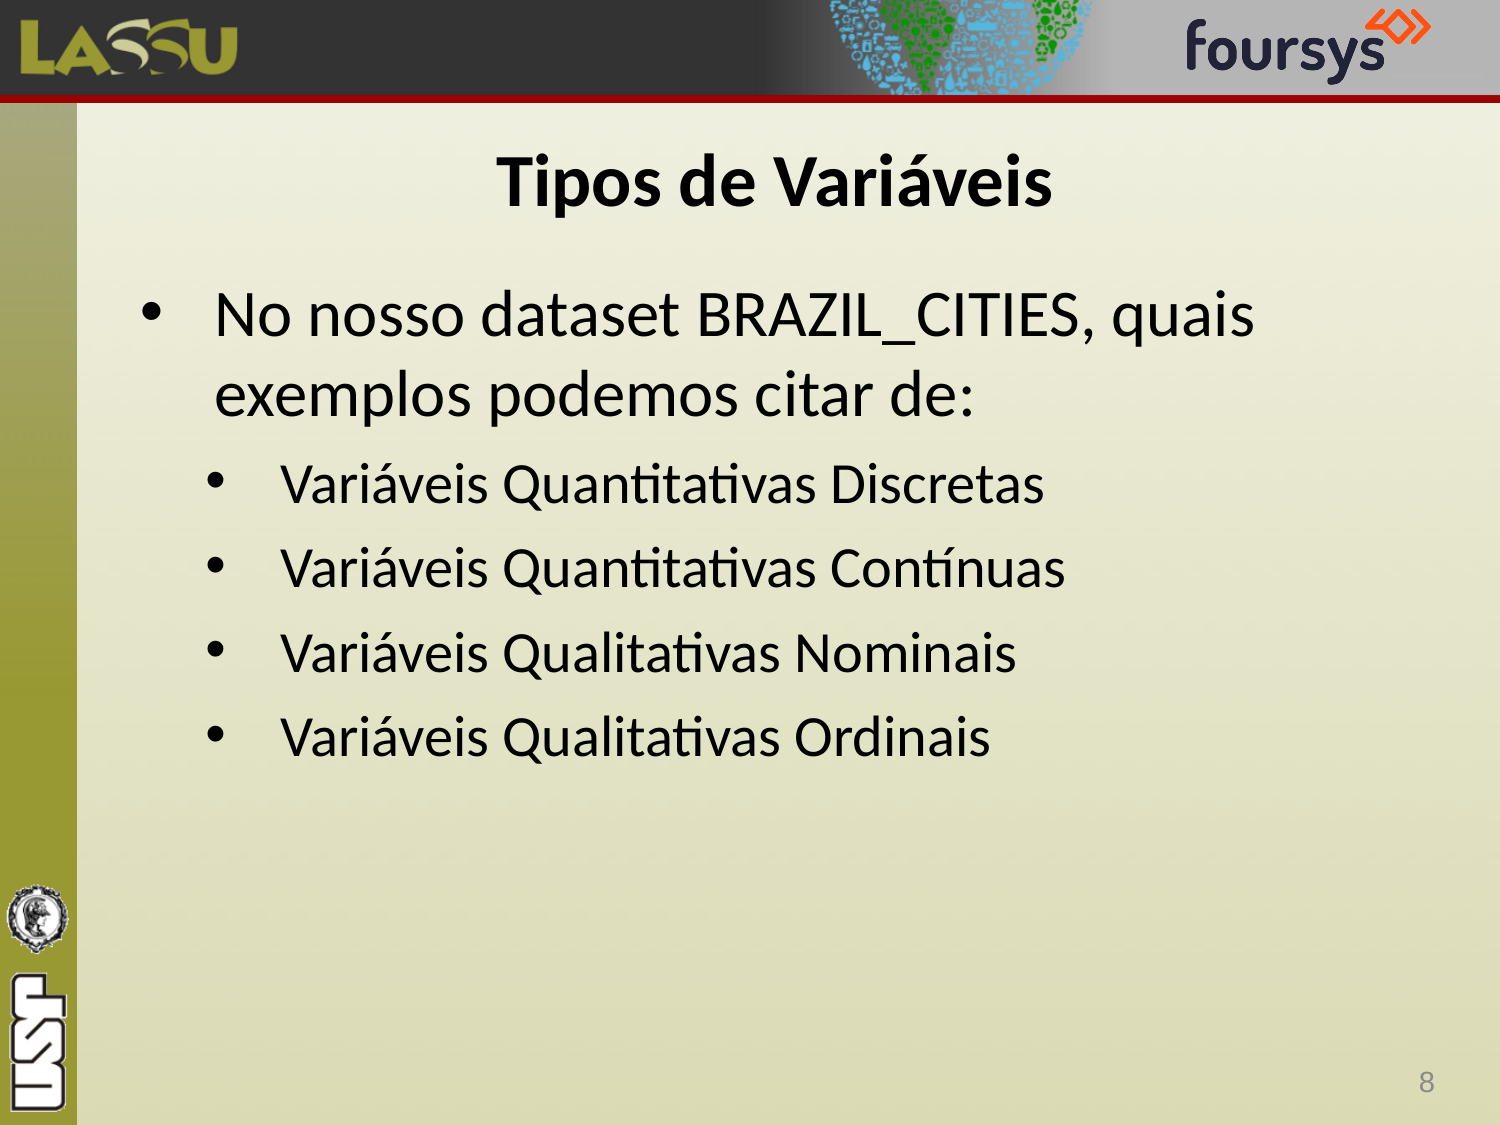

# Tipos de Variáveis
No nosso dataset BRAZIL_CITIES, quais exemplos podemos citar de:
Variáveis Quantitativas Discretas
Variáveis Quantitativas Contínuas
Variáveis Qualitativas Nominais
Variáveis Qualitativas Ordinais

8